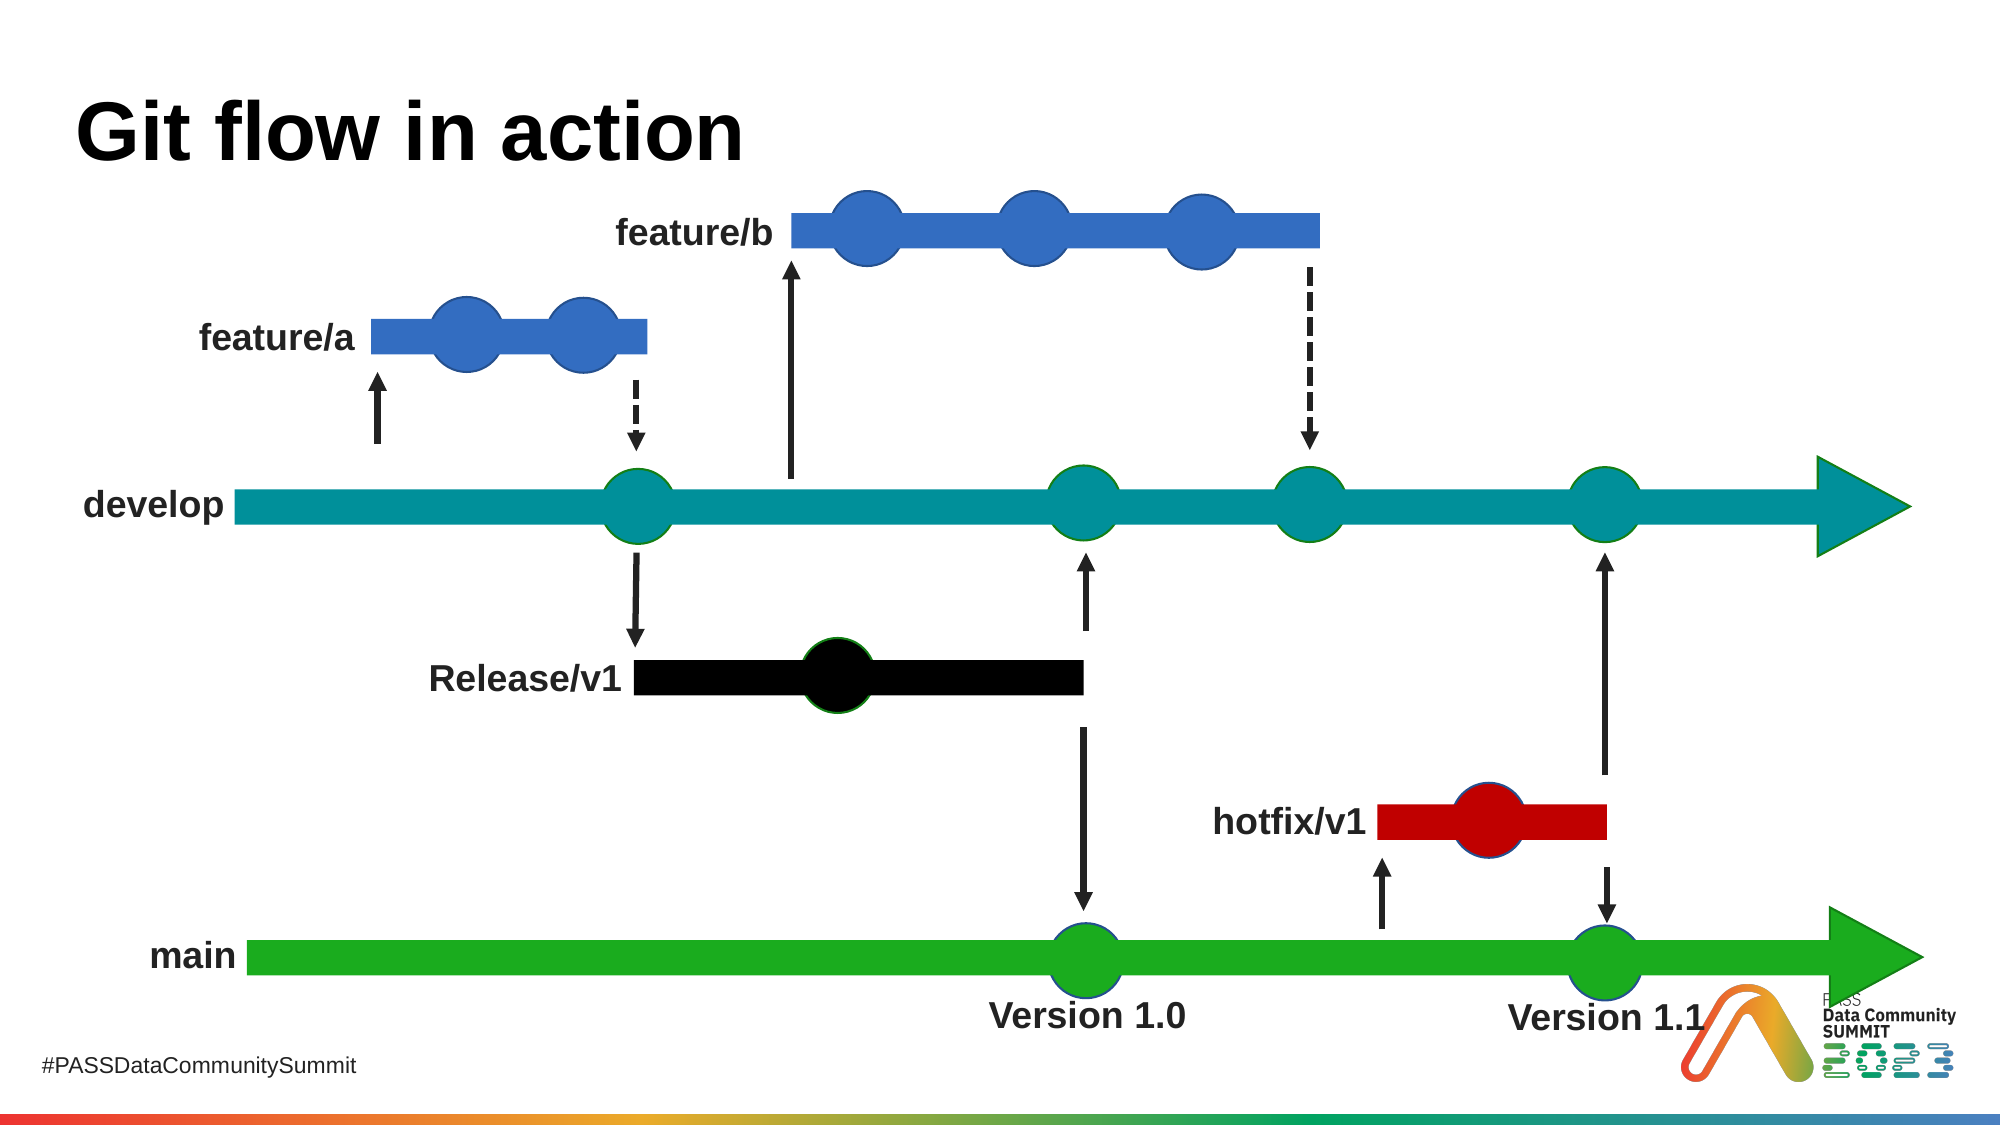

# Git flow in action

feature/b

feature/a

develop

Release/v1

hotfix/v1

main

Version 1.0
Version 1.1